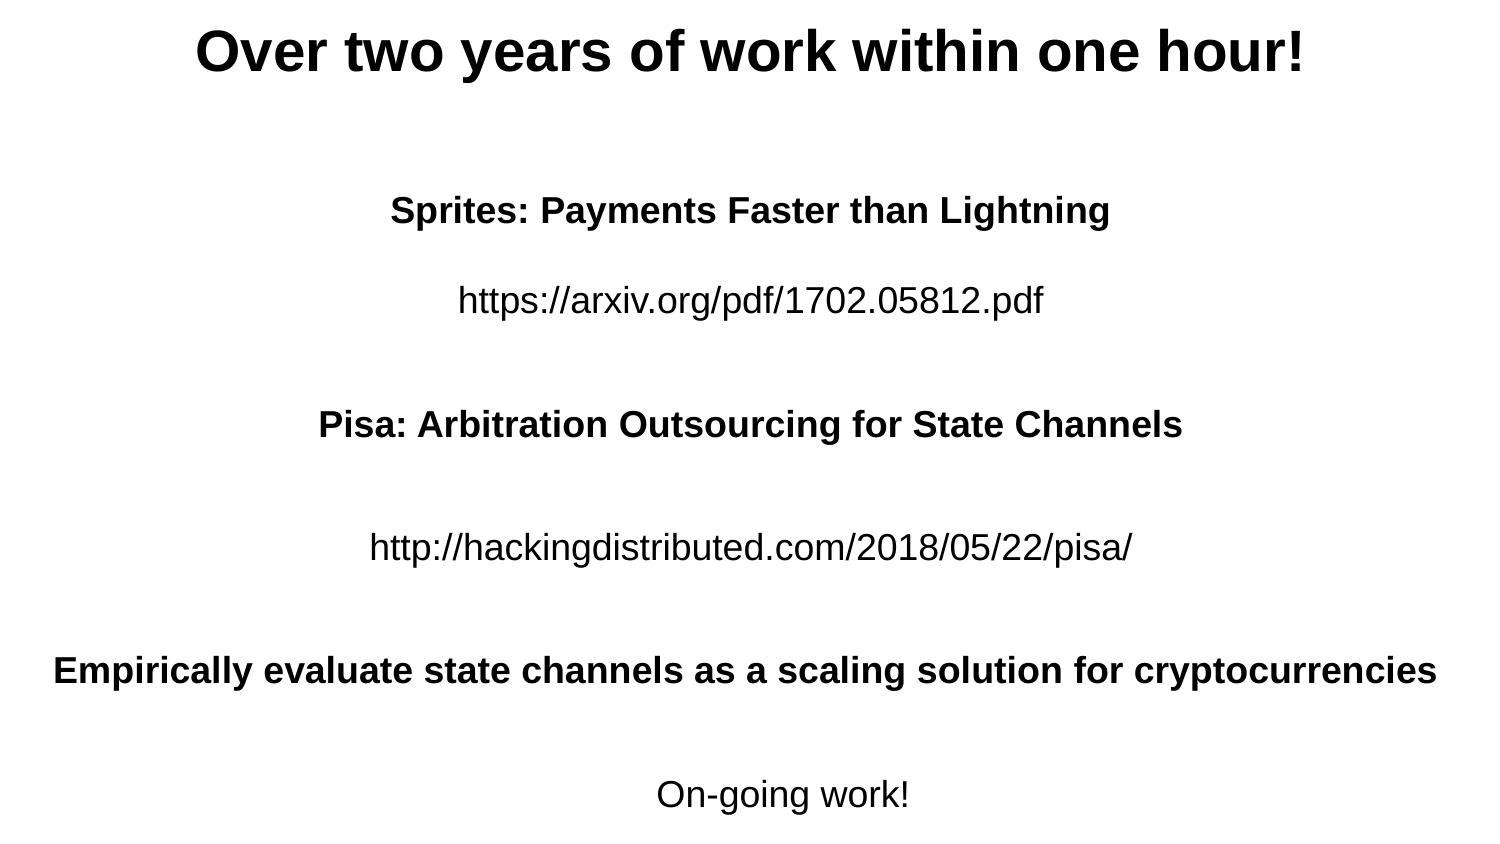

# Over two years of work within one hour!
Sprites: Payments Faster than Lightning
https://arxiv.org/pdf/1702.05812.pdf
Pisa: Arbitration Outsourcing for State Channels
http://hackingdistributed.com/2018/05/22/pisa/
Empirically evaluate state channels as a scaling solution for cryptocurrencies
On-going work!